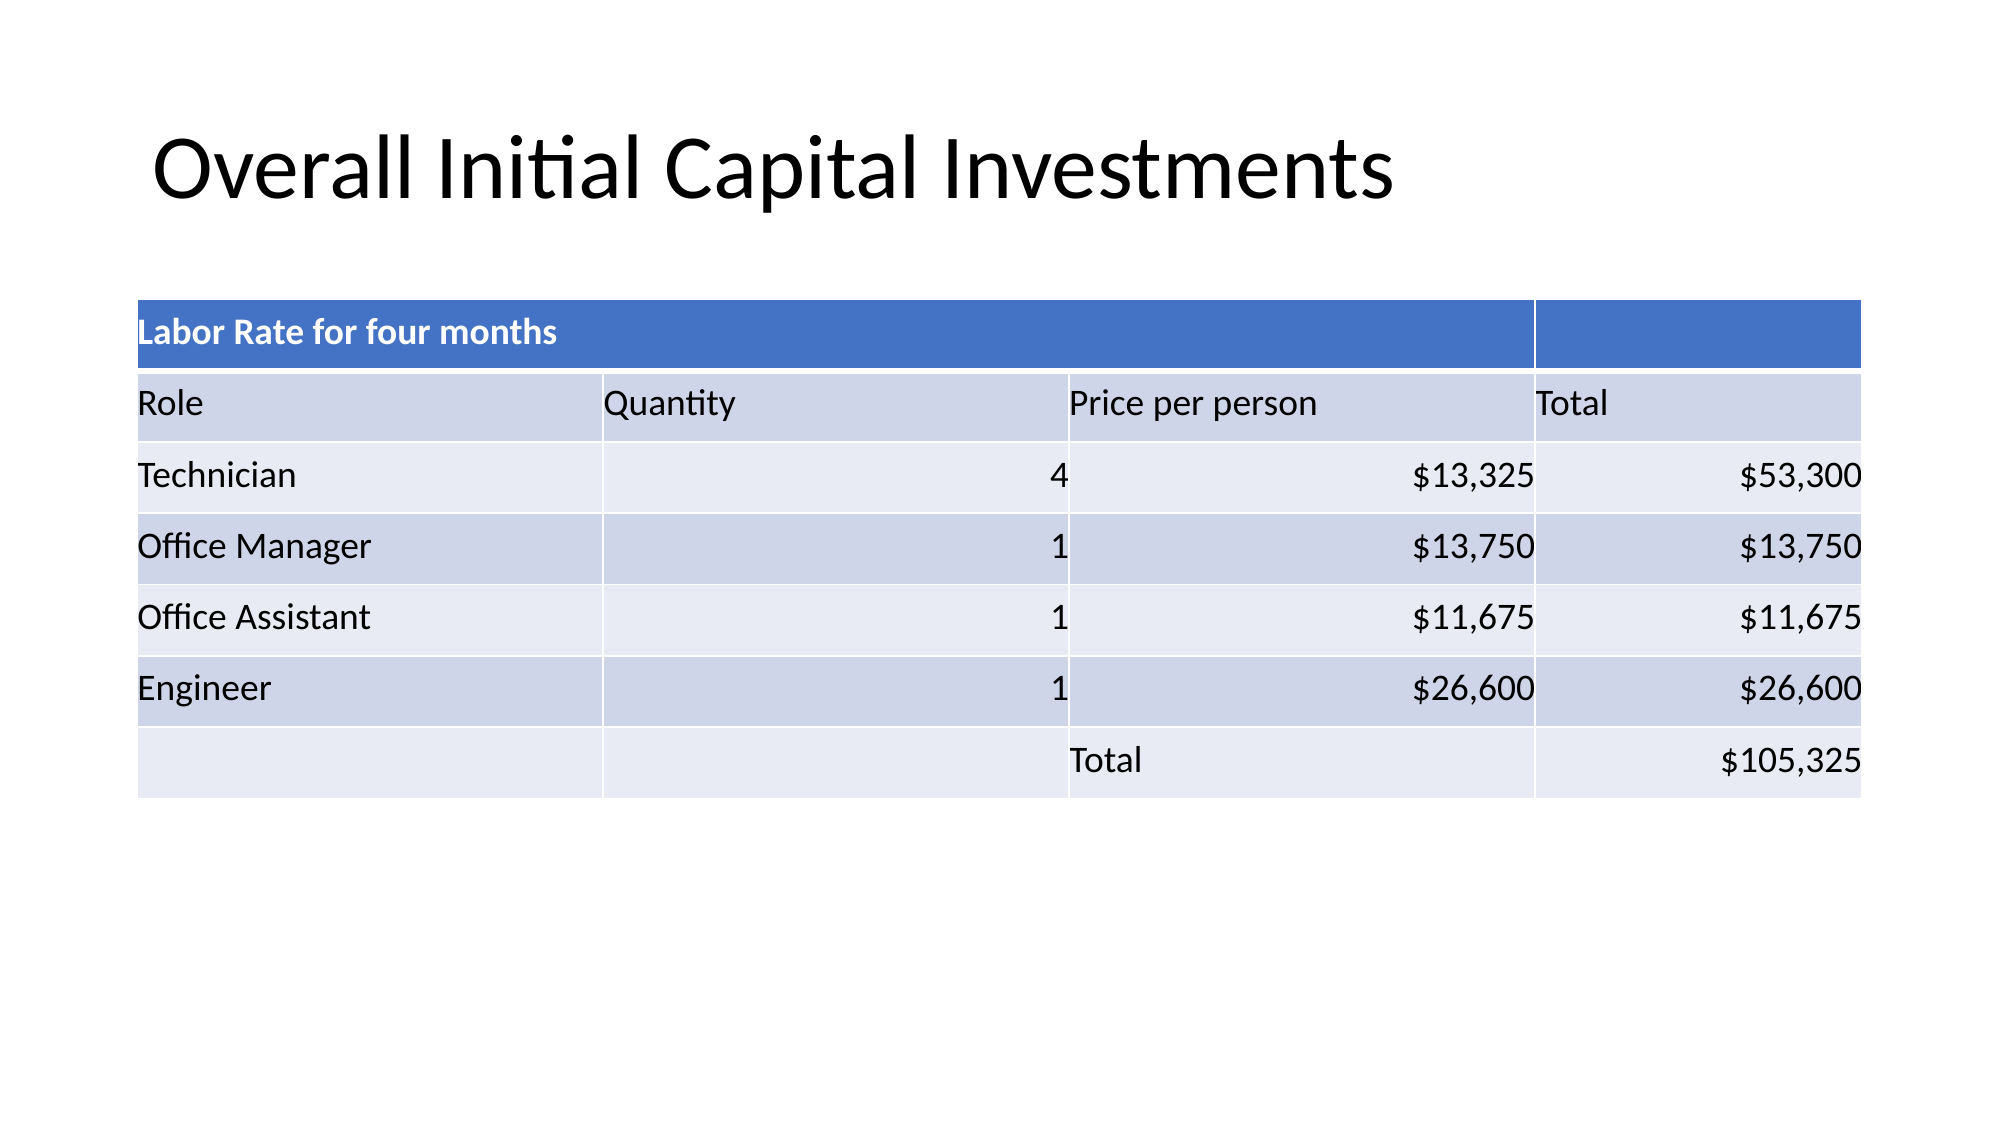

# Overall Initial Capital Investments
| Labor Rate for four months |  |  |  |
| --- | --- | --- | --- |
| Role | Quantity | Price per person | Total |
| Technician | 4 | $13,325 | $53,300 |
| Office Manager | 1 | $13,750 | $13,750 |
| Office Assistant | 1 | $11,675 | $11,675 |
| Engineer | 1 | $26,600 | $26,600 |
|  |  | Total | $105,325 |